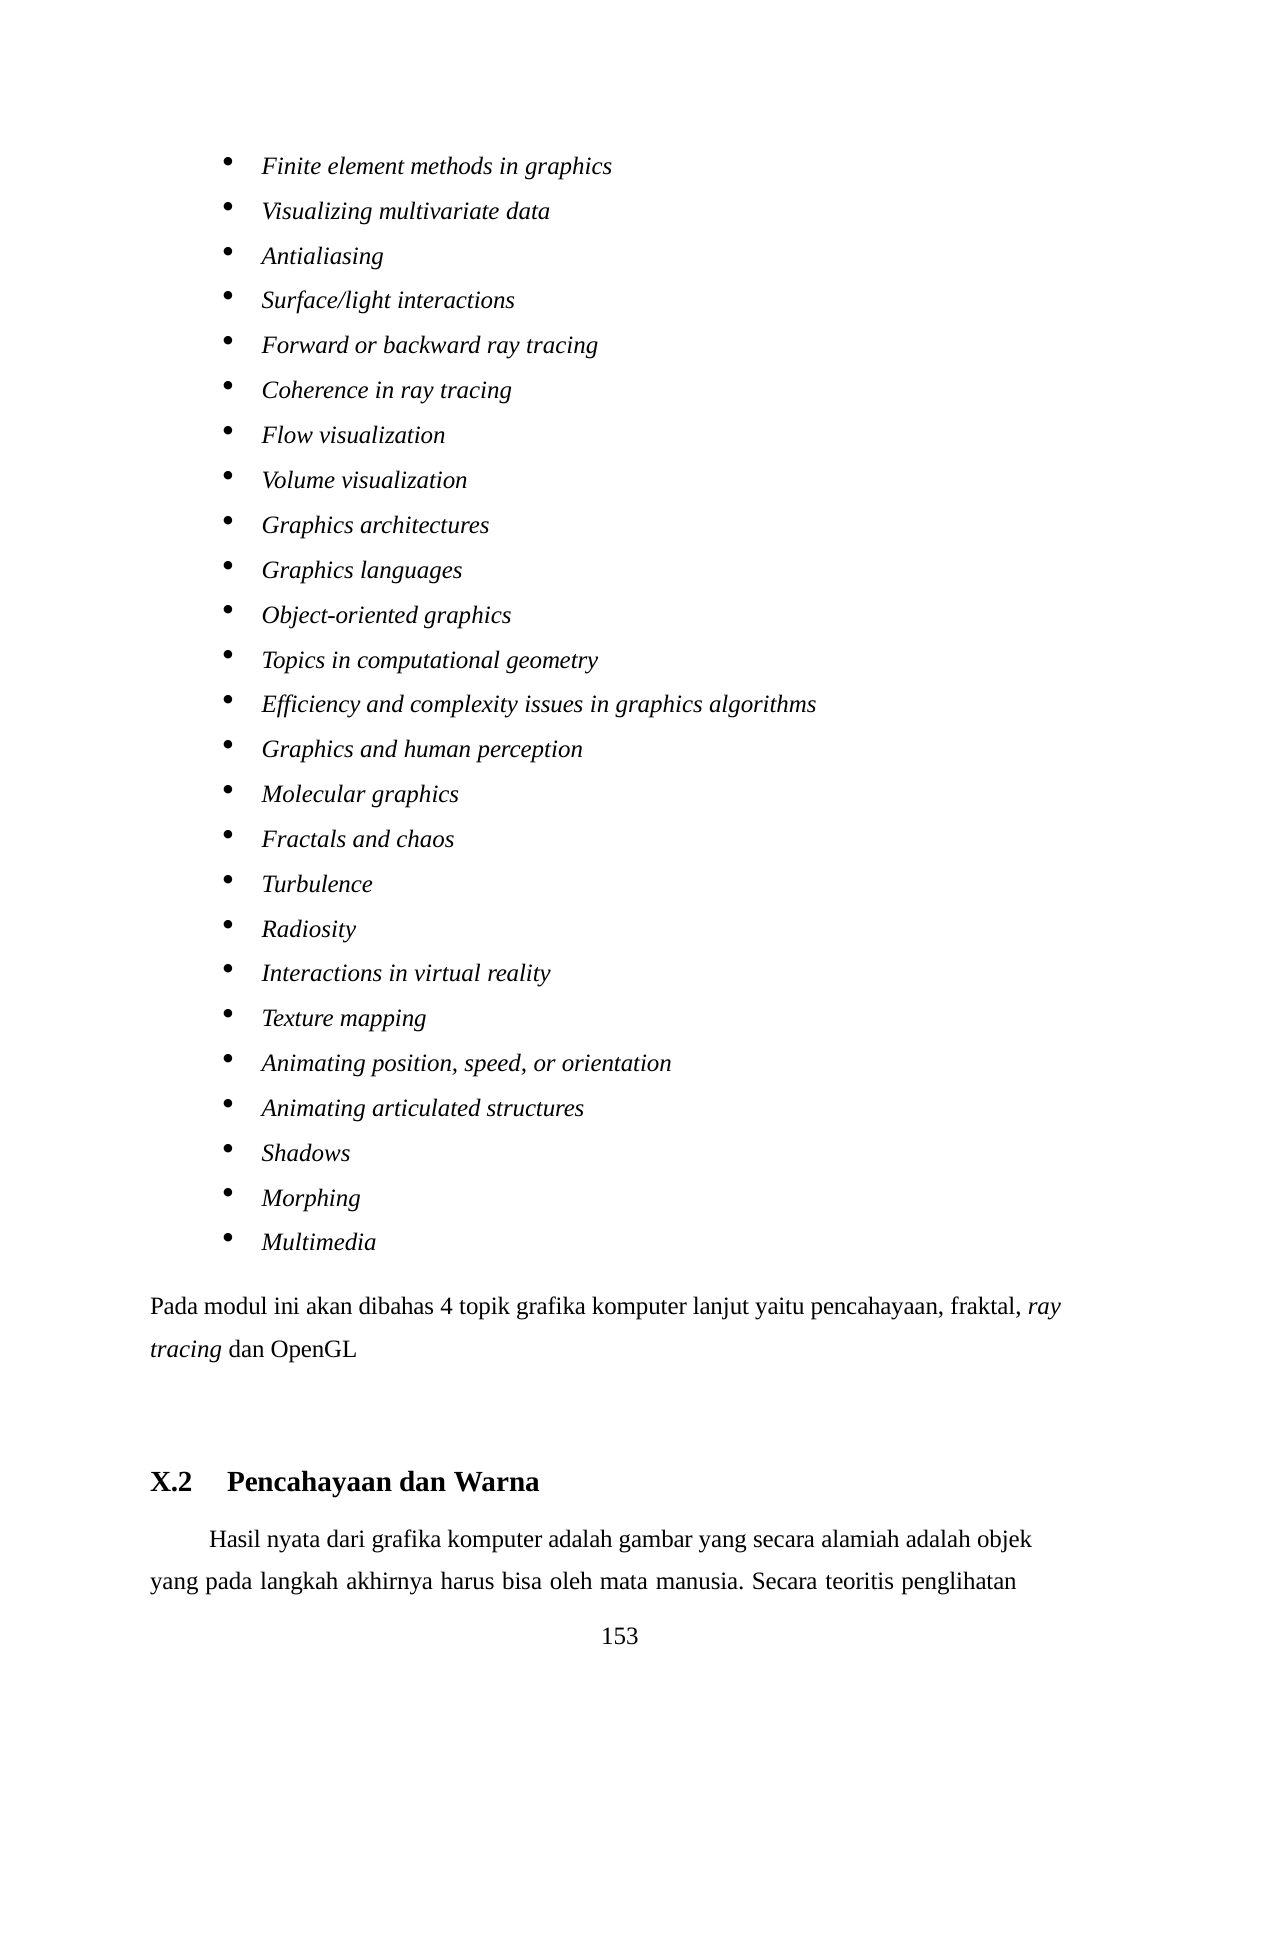

Finite element methods in graphics
Visualizing multivariate data
Antialiasing
Surface/light interactions
Forward or backward ray tracing
Coherence in ray tracing
Flow visualization
Volume visualization
Graphics architectures
Graphics languages
Object-oriented graphics
Topics in computational geometry
Efficiency and complexity issues in graphics algorithms
Graphics and human perception
Molecular graphics
Fractals and chaos
Turbulence
Radiosity
Interactions in virtual reality
Texture mapping
Animating position, speed, or orientation
Animating articulated structures
Shadows
Morphing
Multimedia
Pada modul ini akan dibahas 4 topik grafika komputer lanjut yaitu pencahayaan, fraktal, ray  tracing dan OpenGL
X.2	Pencahayaan dan Warna
Hasil nyata dari grafika komputer adalah gambar yang secara alamiah adalah objek  yang pada langkah akhirnya harus bisa oleh mata manusia. Secara teoritis penglihatan
153